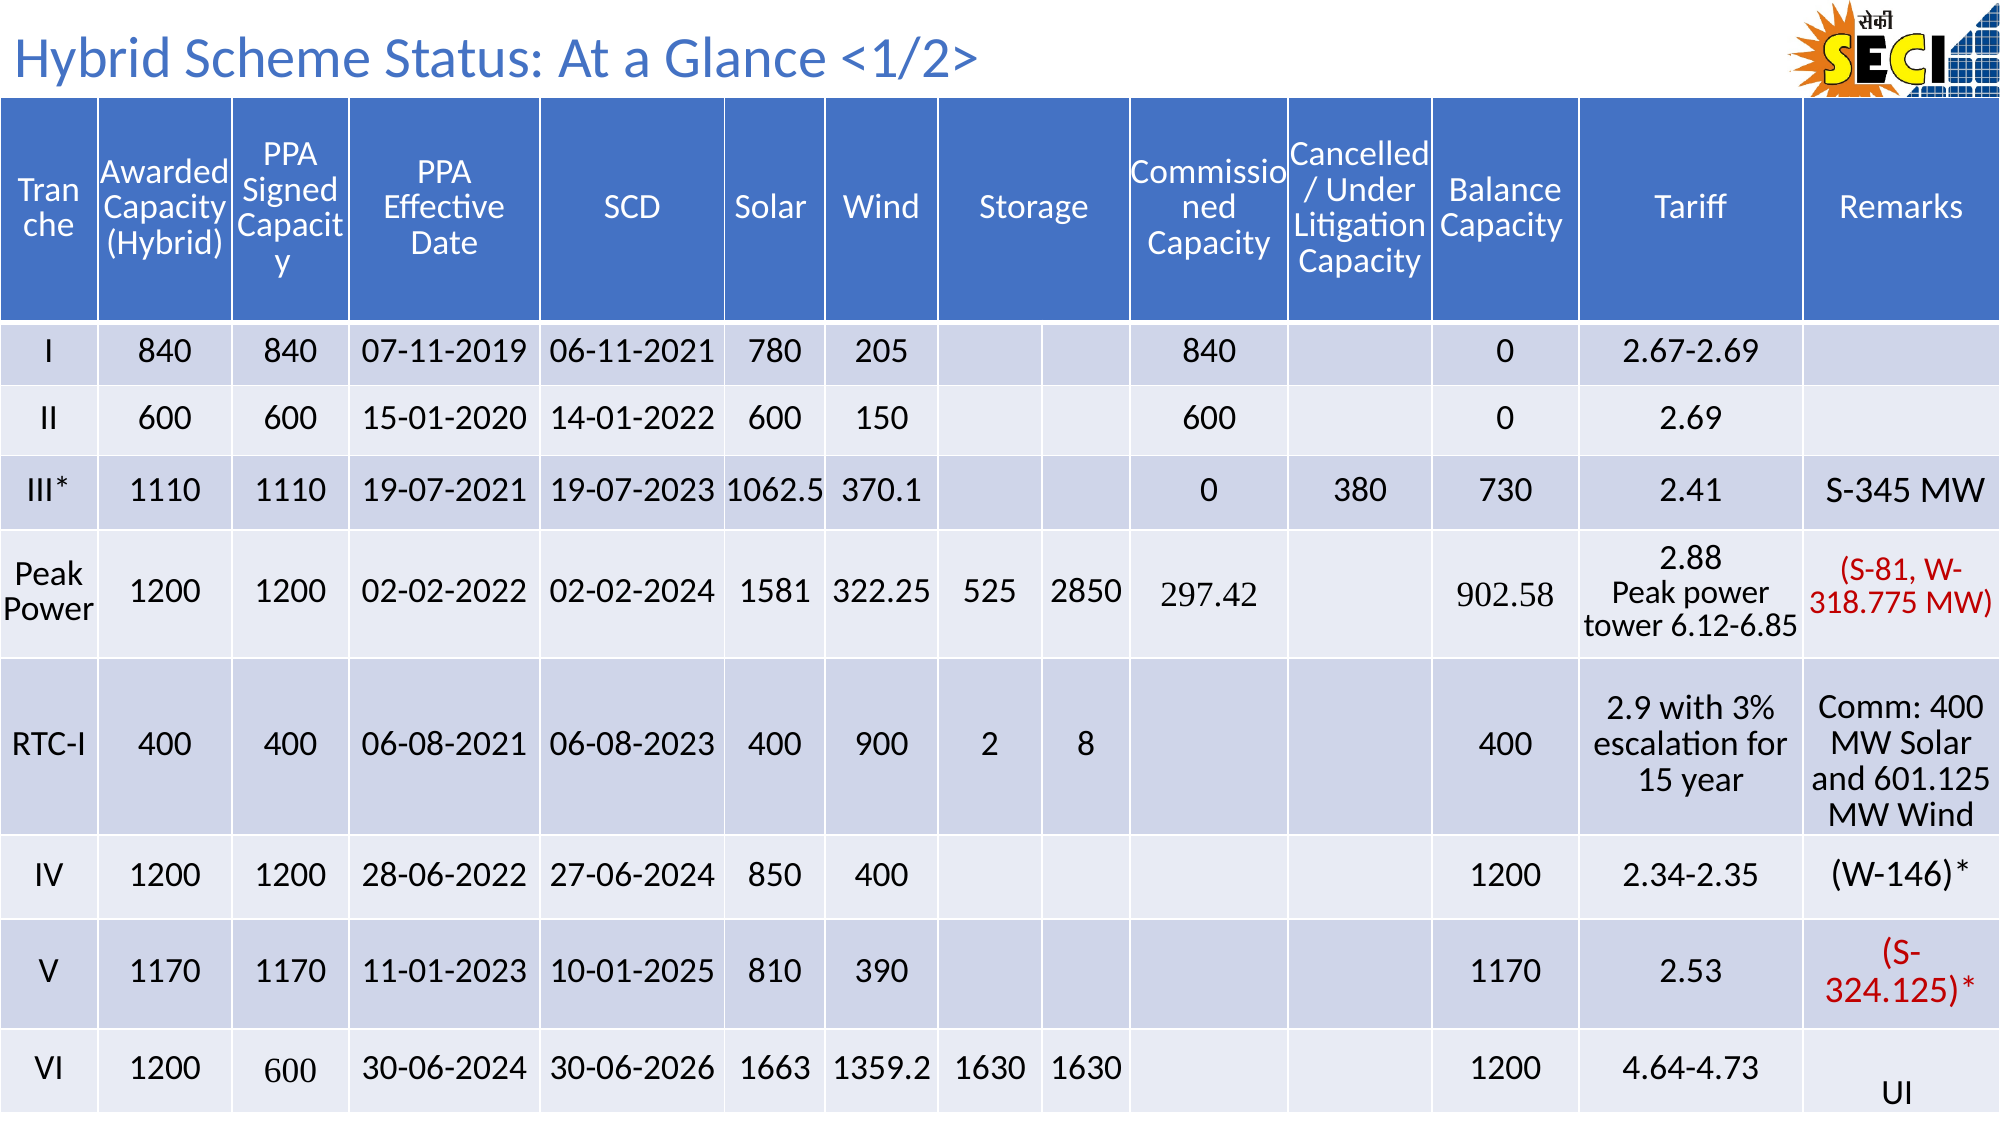

Hybrid Scheme Status: At a Glance <1/2>
| Tranche | Awarded Capacity (Hybrid) | PPA Signed Capacity | PPA Effective Date | SCD | Solar | Wind | Storage |  | Commissioned Capacity | Cancelled / Under Litigation Capacity | Balance Capacity | Tariff | Remarks |
| --- | --- | --- | --- | --- | --- | --- | --- | --- | --- | --- | --- | --- | --- |
| I | 840 | 840 | 07-11-2019 | 06-11-2021 | 780 | 205 |  |  | 840 |  | 0 | 2.67-2.69 |  |
| II | 600 | 600 | 15-01-2020 | 14-01-2022 | 600 | 150 |  |  | 600 |  | 0 | 2.69 |  |
| III\* | 1110 | 1110 | 19-07-2021 | 19-07-2023 | 1062.5 | 370.1 |  |  | 0 | 380 | 730 | 2.41 | S-345 MW |
| Peak Power | 1200 | 1200 | 02-02-2022 | 02-02-2024 | 1581 | 322.25 | 525 | 2850 | 297.42 |  | 902.58 | 2.88 Peak power tower 6.12-6.85 | (S-81, W-318.775 MW) |
| RTC-I | 400 | 400 | 06-08-2021 | 06-08-2023 | 400 | 900 | 2 | 8 |  |  | 400 | 2.9 with 3% escalation for 15 year | Comm: 400 MW Solar and 601.125 MW Wind |
| IV | 1200 | 1200 | 28-06-2022 | 27-06-2024 | 850 | 400 |  |  |  |  | 1200 | 2.34-2.35 | (W-146)\* |
| V | 1170 | 1170 | 11-01-2023 | 10-01-2025 | 810 | 390 |  |  |  |  | 1170 | 2.53 | (S-324.125)\* |
| VI | 1200 | 600 | 30-06-2024 | 30-06-2026 | 1663 | 1359.2 | 1630 | 1630 |  |  | 1200 | 4.64-4.73 | UI |